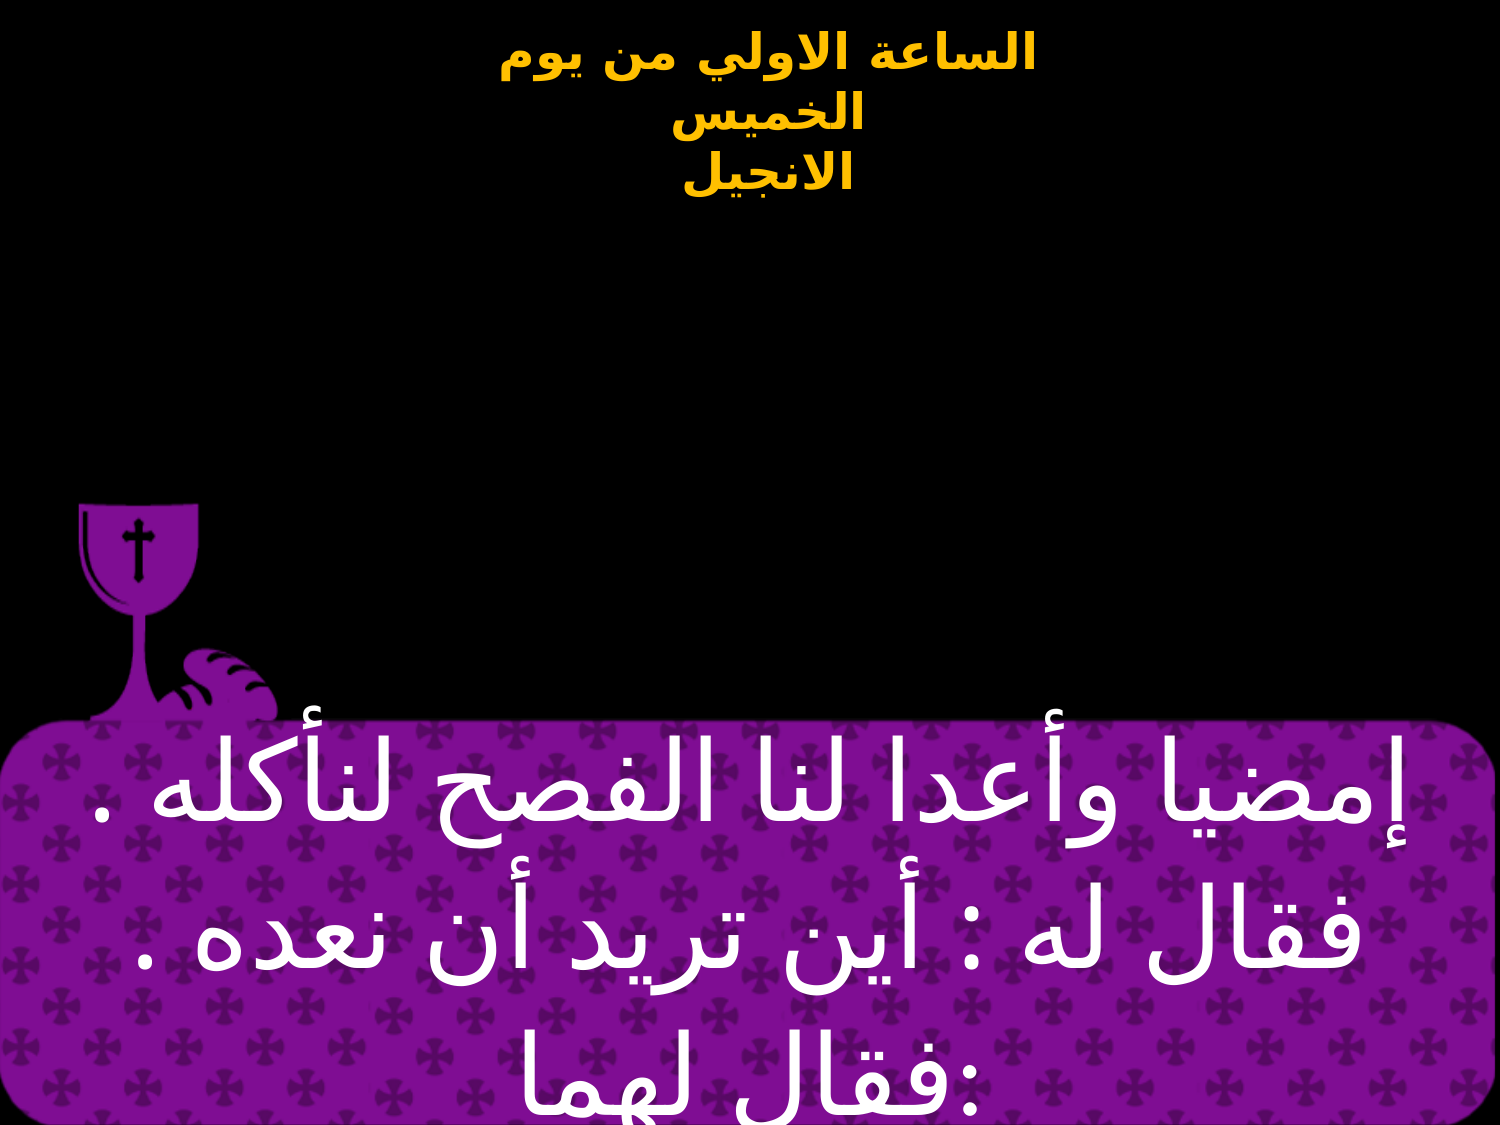

| إمضيا وأعدا لنا الفصح لنأكله . فقال له : أين تريد أن نعده . فقال لهما: |
| --- |